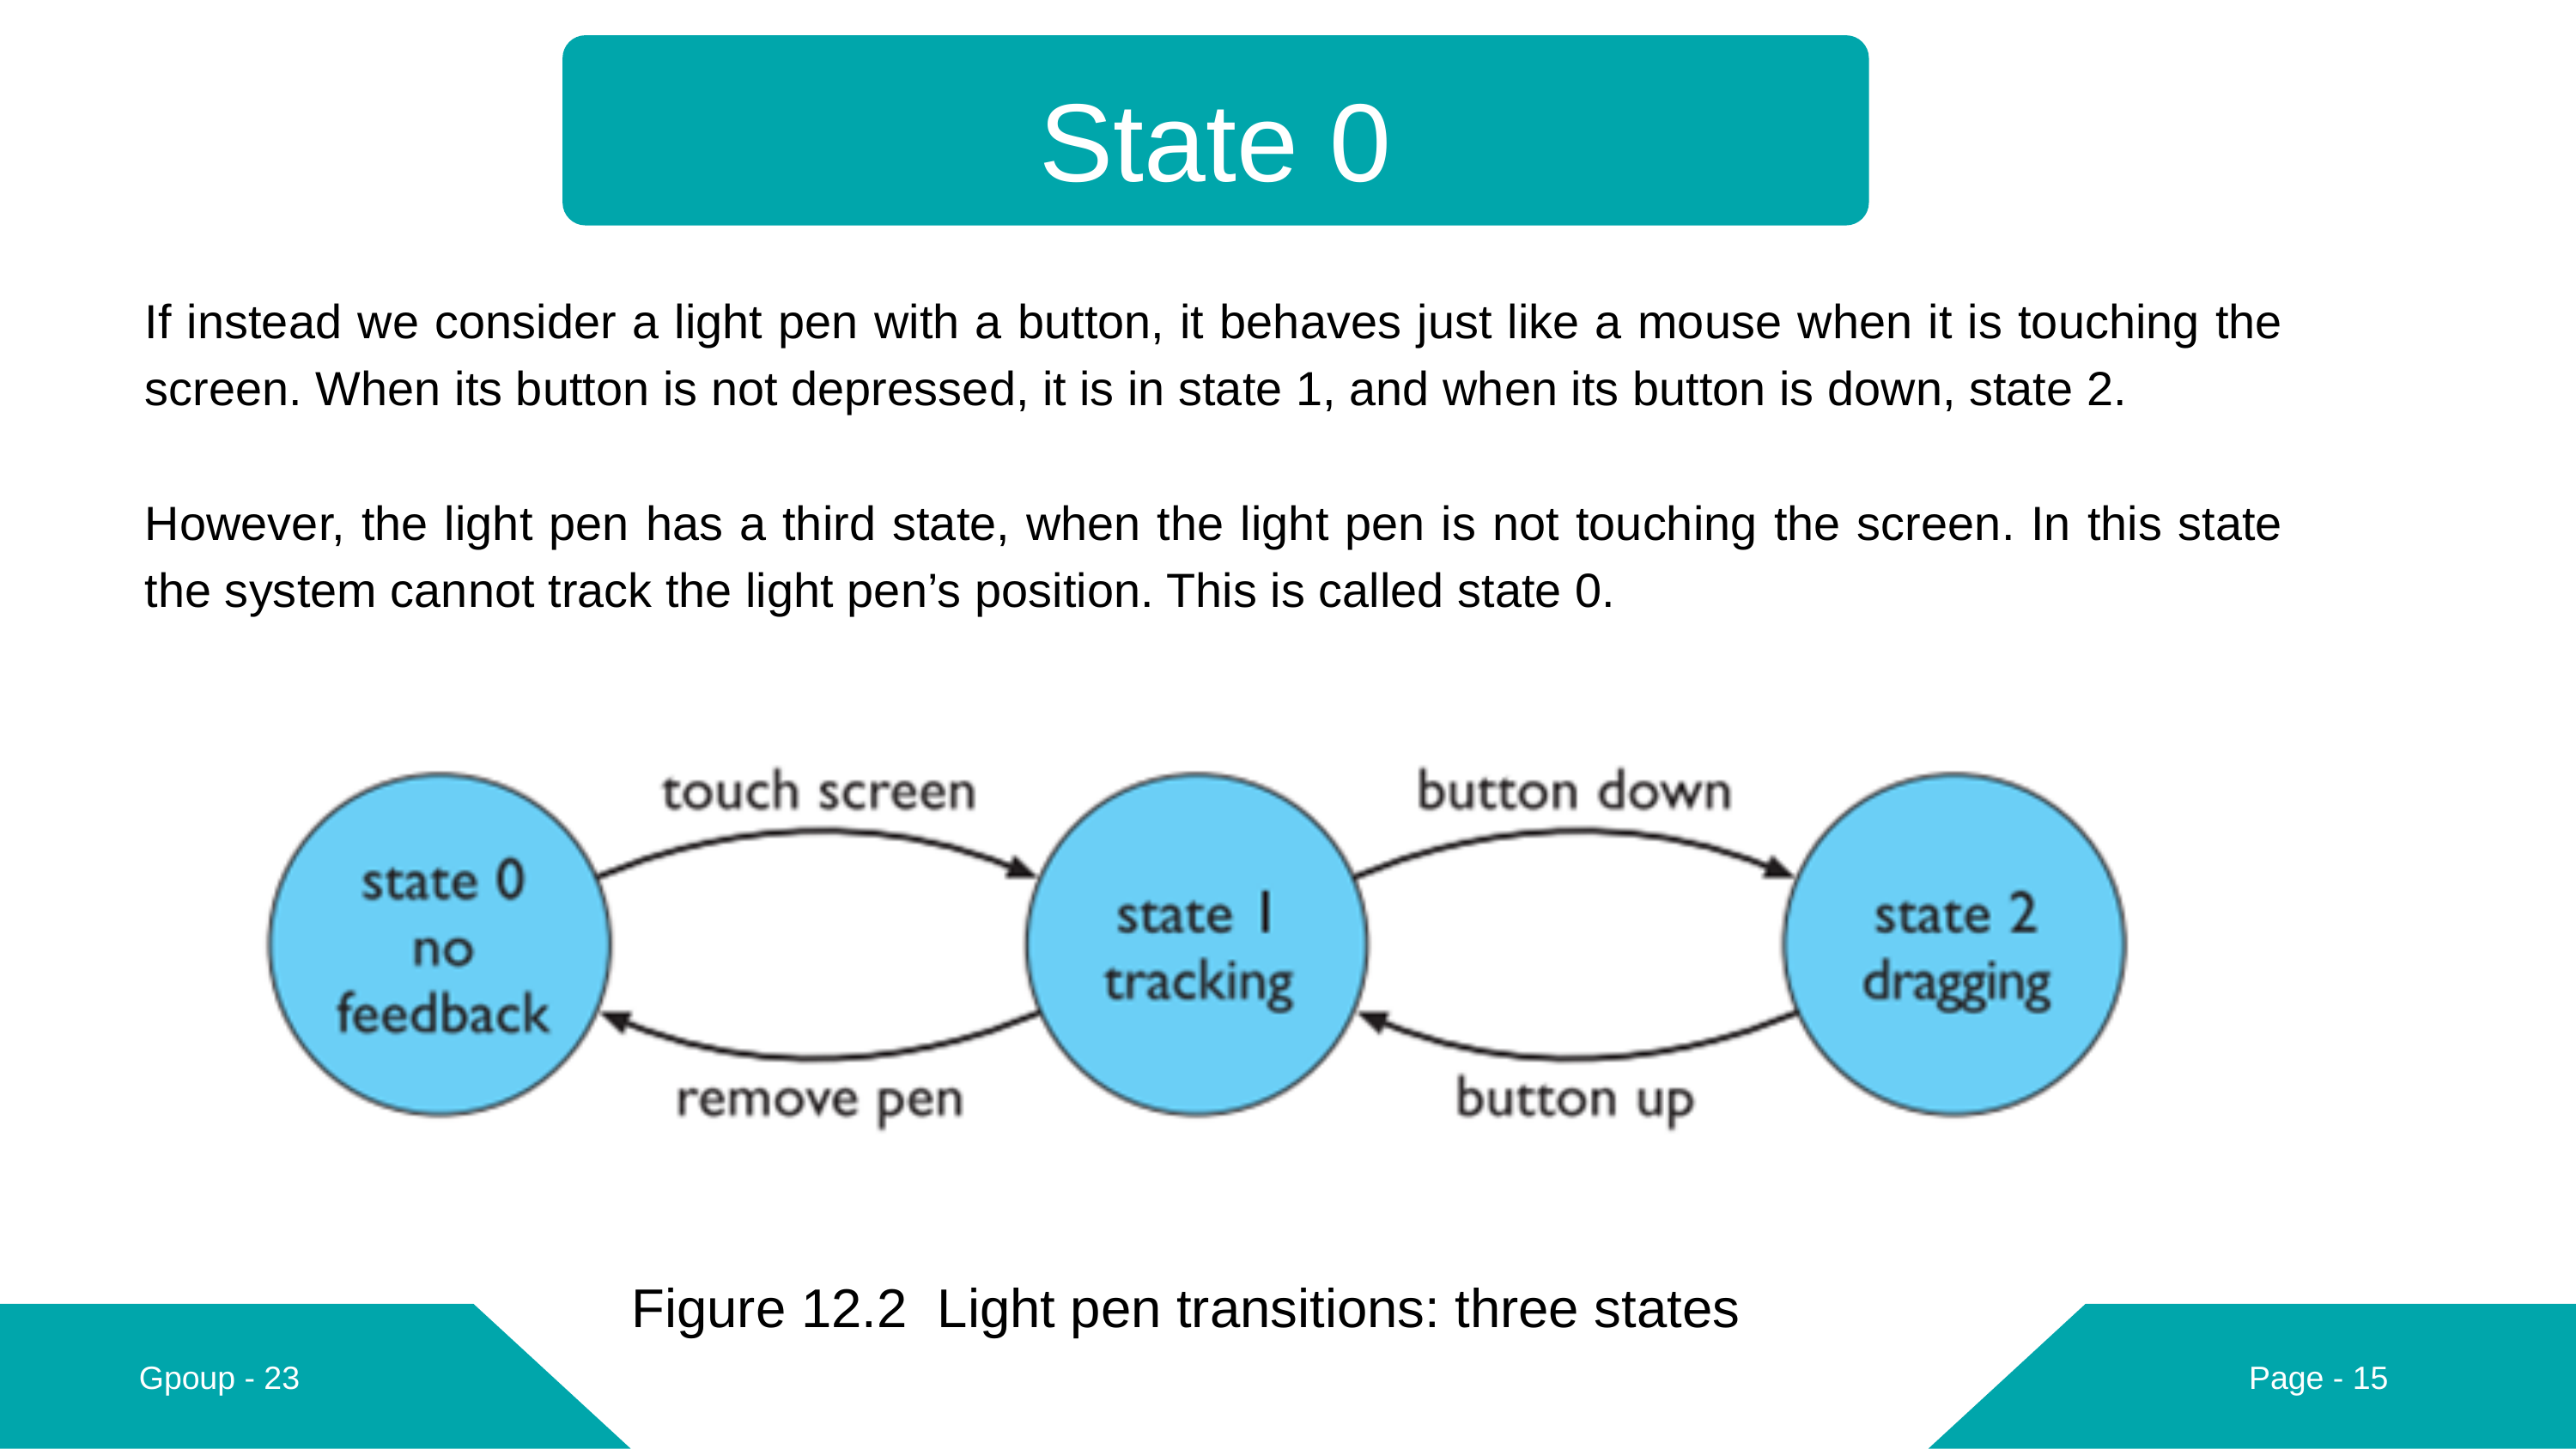

State 0
If instead we consider a light pen with a button, it behaves just like a mouse when it is touching the screen. When its button is not depressed, it is in state 1, and when its button is down, state 2.

However, the light pen has a third state, when the light pen is not touching the screen. In this state the system cannot track the light pen’s position. This is called state 0.

Figure 12.2  Light pen transitions: three states

Gpoup - 23

Page - 15